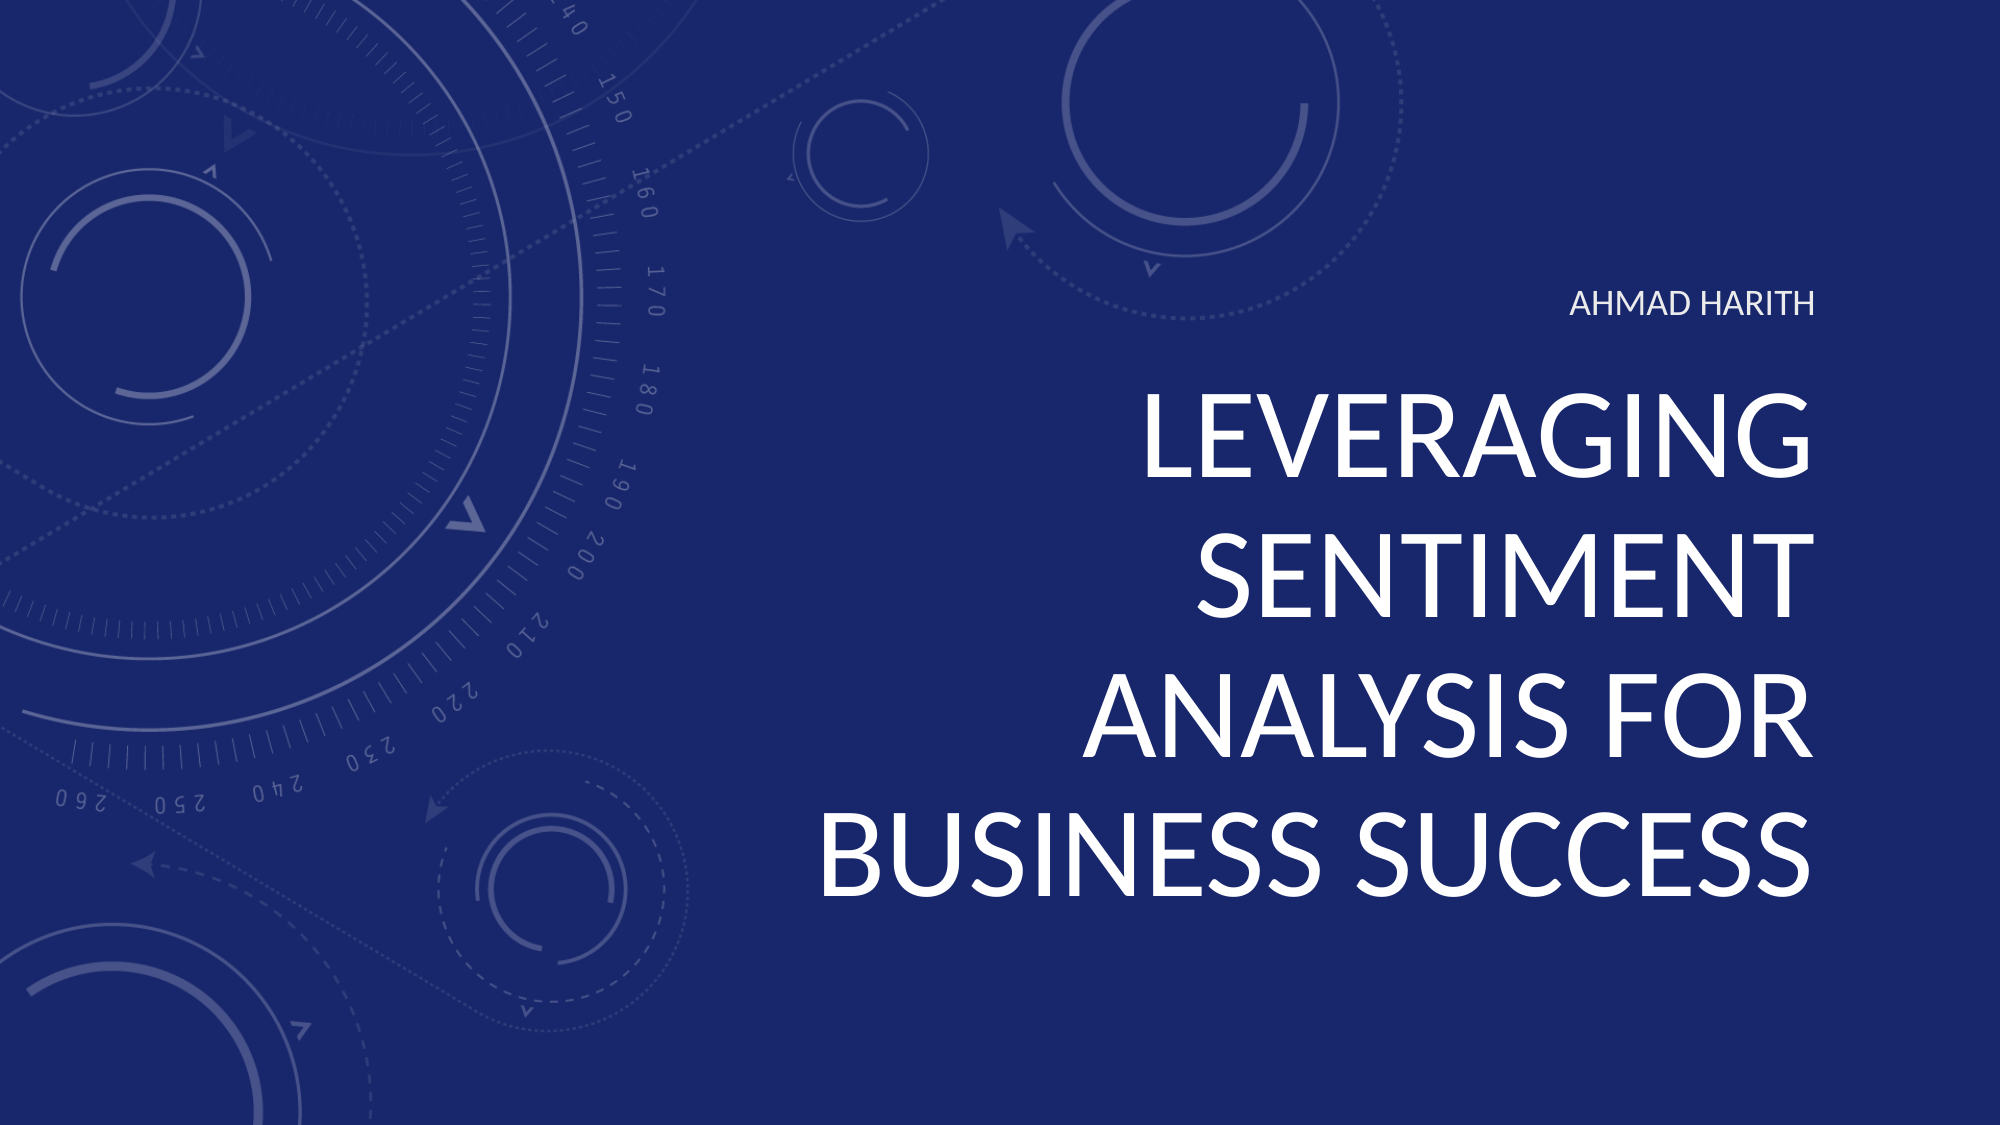

AHMAD HARITH
# Leveraging sentiment analysis for business success